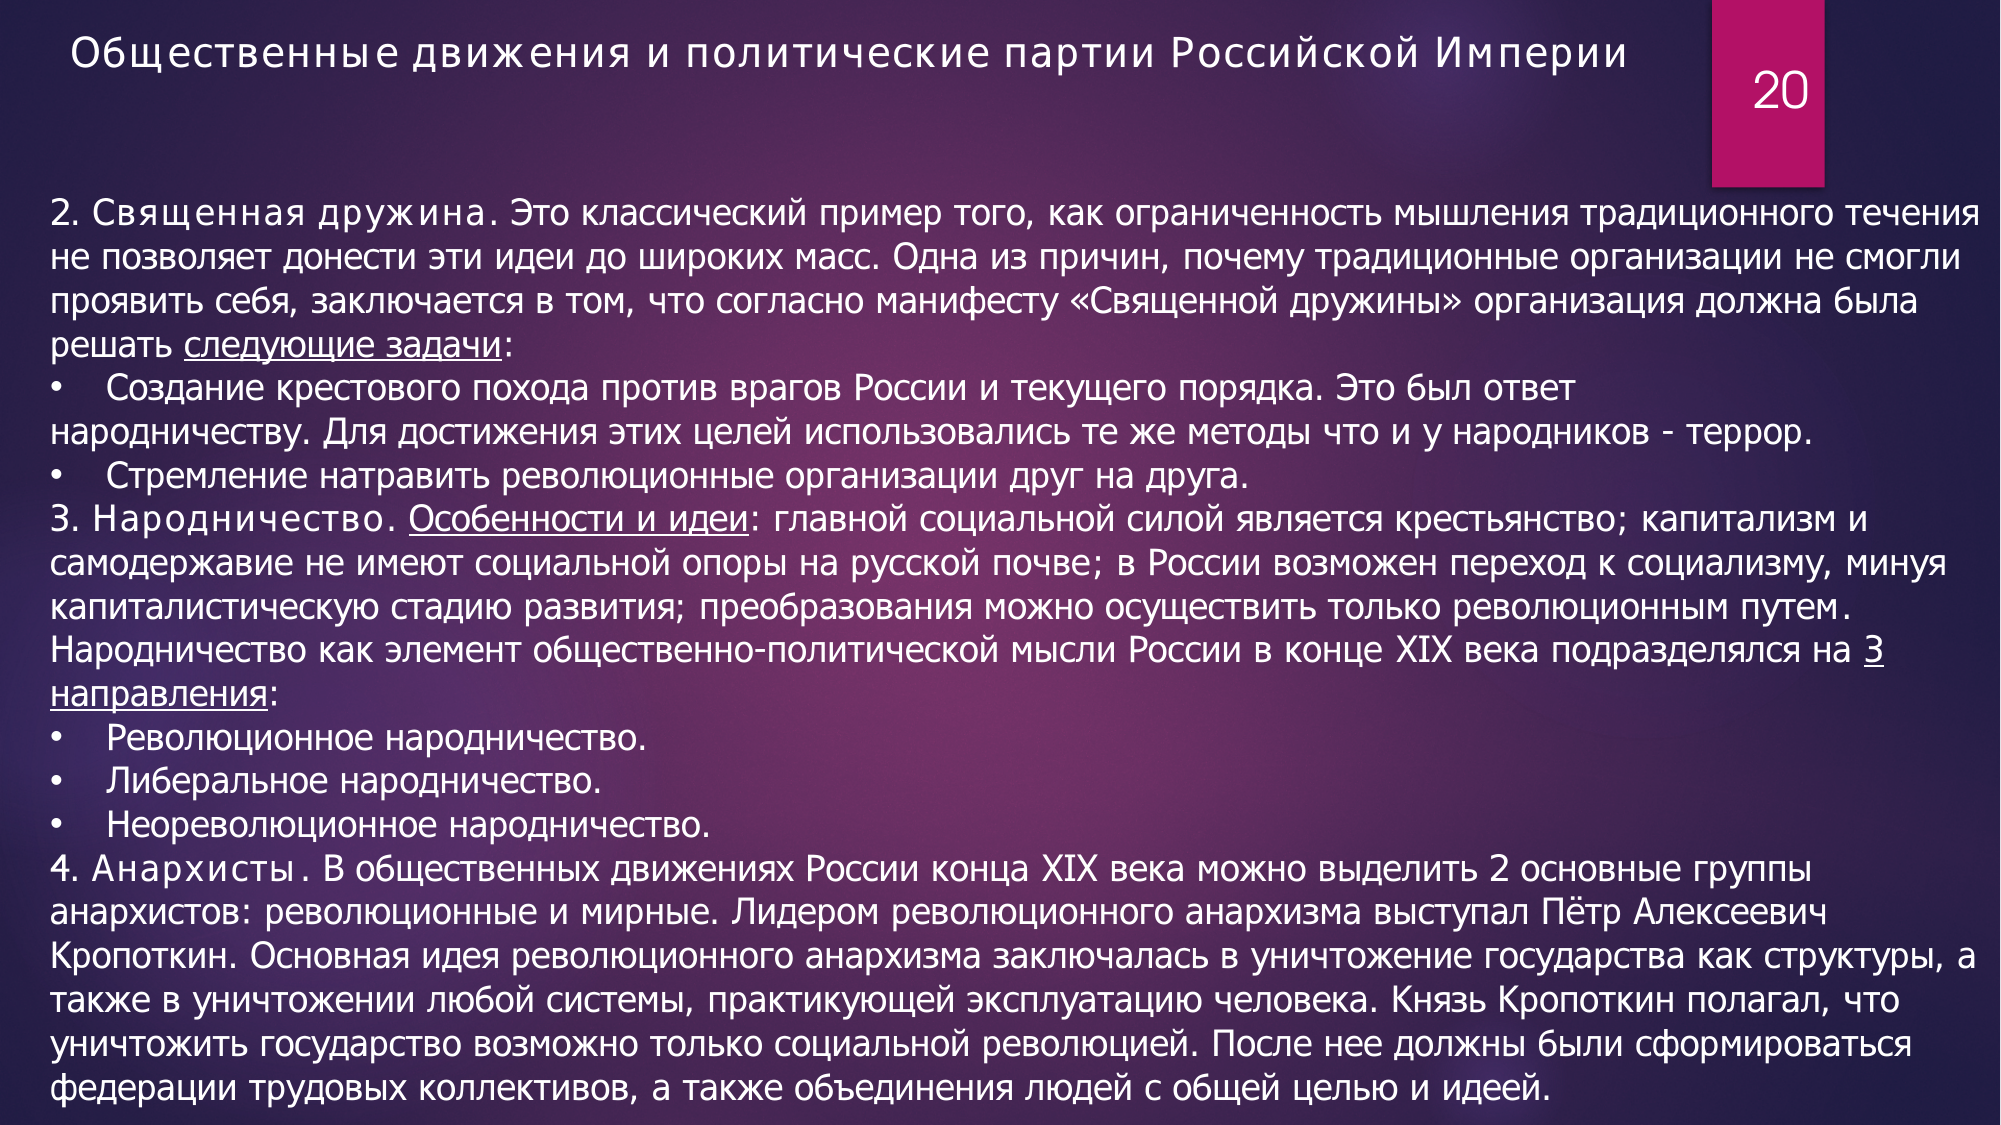

Общественные движения и политические партии Российской Империи
20
2. Священная дружина. Это классический пример того, как ограниченность мышления традиционного течения не позволяет донести эти идеи до широких масс. Одна из причин, почему традиционные организации не смогли проявить себя, заключается в том, что согласно манифесту «Священной дружины» организация должна была решать следующие задачи:
Создание крестового похода против врагов России и текущего порядка. Это был ответ
народничеству. Для достижения этих целей использовались те же методы что и у народников - террор.
Стремление натравить революционные организации друг на друга.
3. Народничество. Особенности и идеи: главной социальной силой является крестьянство; капитализм и самодержавие не имеют социальной опоры на русской почве; в России возможен переход к социализму, минуя капиталистическую стадию развития; преобразования можно осуществить только революционным путем. Народничество как элемент общественно-политической мысли России в конце XIX века подразделялся на 3 направления:
Революционное народничество.
Либеральное народничество.
Неореволюционное народничество.
4. Анархисты. В общественных движениях России конца XIX века можно выделить 2 основные группы анархистов: революционные и мирные. Лидером революционного анархизма выступал Пётр Алексеевич Кропоткин. Основная идея революционного анархизма заключалась в уничтожение государства как структуры, а также в уничтожении любой системы, практикующей эксплуатацию человека. Князь Кропоткин полагал, что уничтожить государство возможно только социальной революцией. После нее должны были сформироваться федерации трудовых коллективов, а также объединения людей с общей целью и идеей.